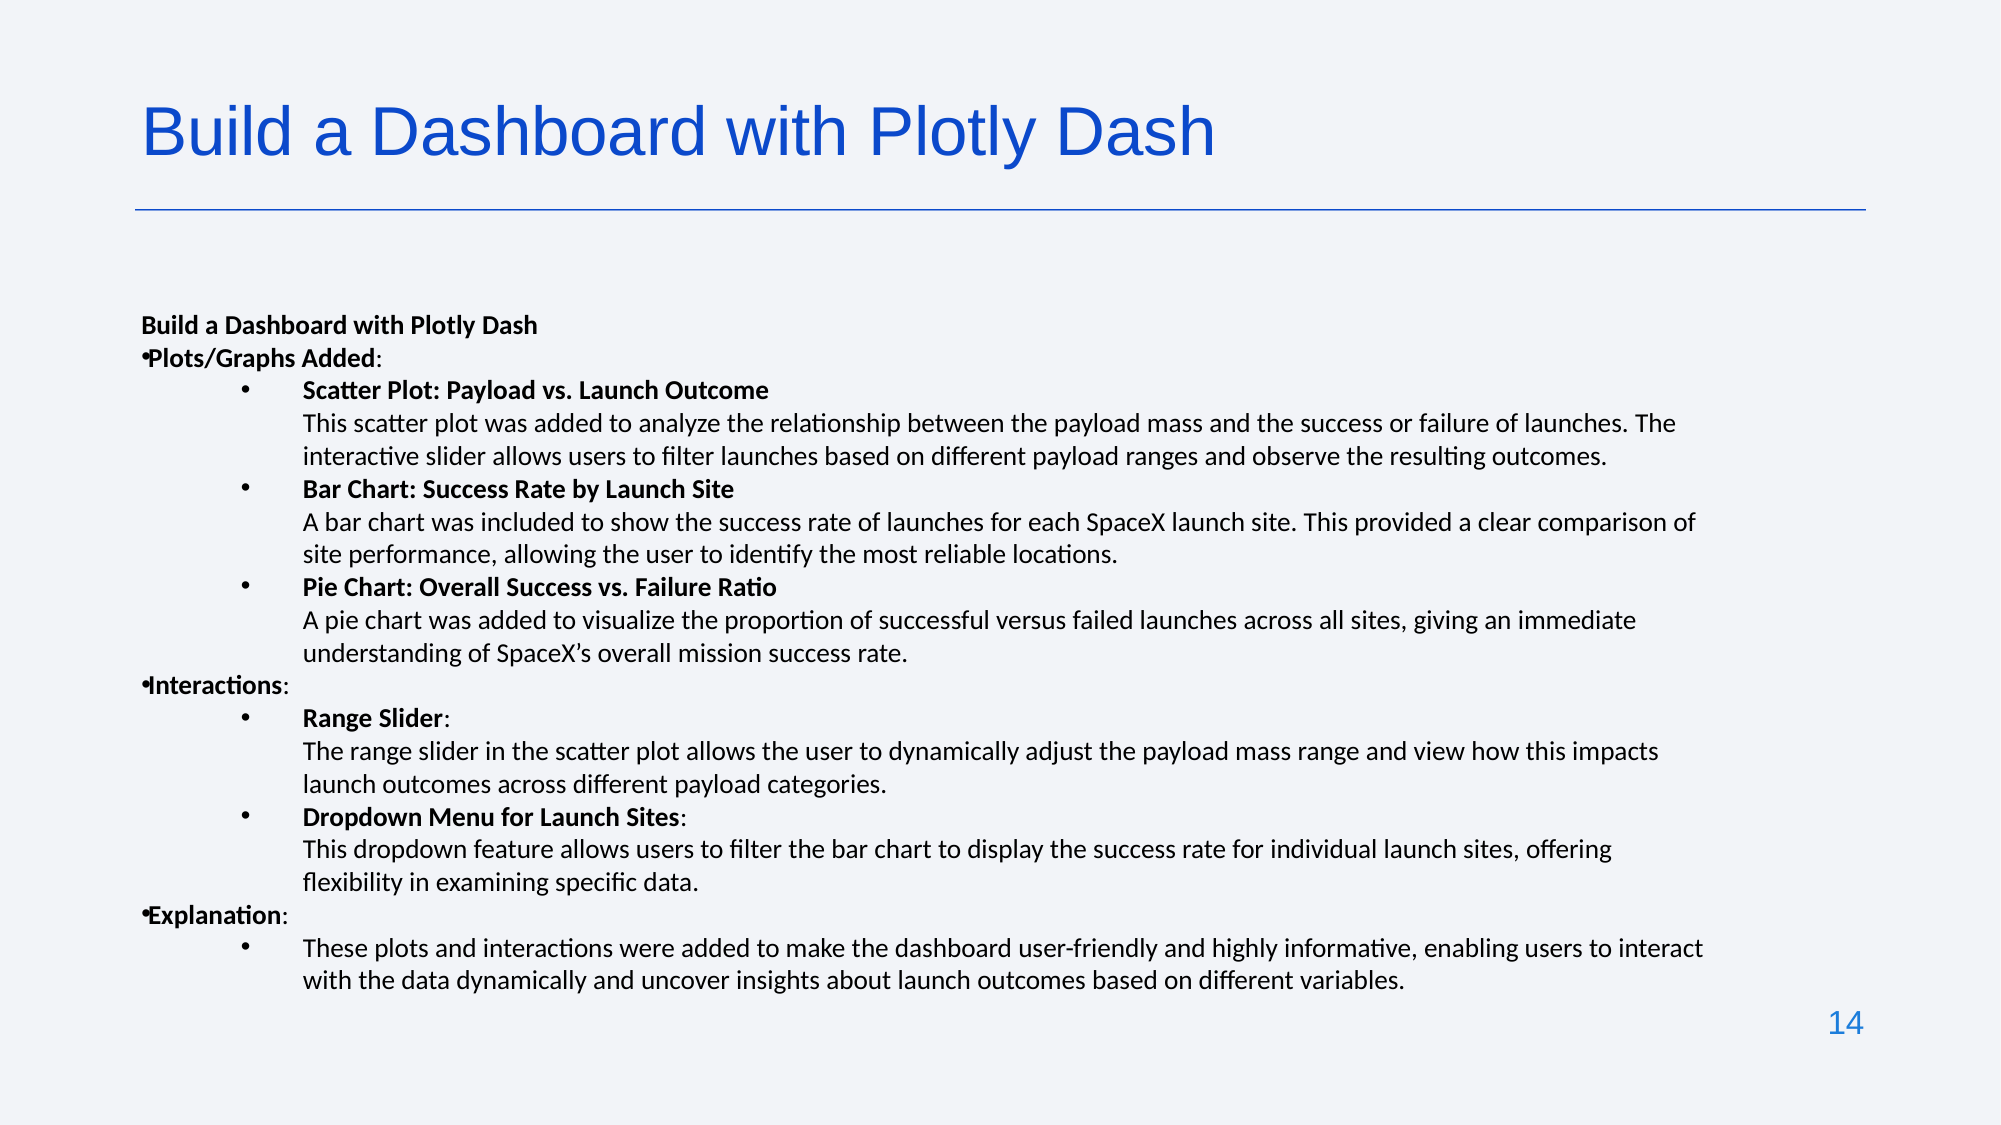

Build a Dashboard with Plotly Dash
Build a Dashboard with Plotly Dash
Plots/Graphs Added:
Scatter Plot: Payload vs. Launch Outcome
This scatter plot was added to analyze the relationship between the payload mass and the success or failure of launches. The interactive slider allows users to filter launches based on different payload ranges and observe the resulting outcomes.
Bar Chart: Success Rate by Launch Site
A bar chart was included to show the success rate of launches for each SpaceX launch site. This provided a clear comparison of site performance, allowing the user to identify the most reliable locations.
Pie Chart: Overall Success vs. Failure Ratio
A pie chart was added to visualize the proportion of successful versus failed launches across all sites, giving an immediate understanding of SpaceX’s overall mission success rate.
Interactions:
Range Slider:
The range slider in the scatter plot allows the user to dynamically adjust the payload mass range and view how this impacts launch outcomes across different payload categories.
Dropdown Menu for Launch Sites:
This dropdown feature allows users to filter the bar chart to display the success rate for individual launch sites, offering flexibility in examining specific data.
Explanation:
These plots and interactions were added to make the dashboard user-friendly and highly informative, enabling users to interact with the data dynamically and uncover insights about launch outcomes based on different variables.

14